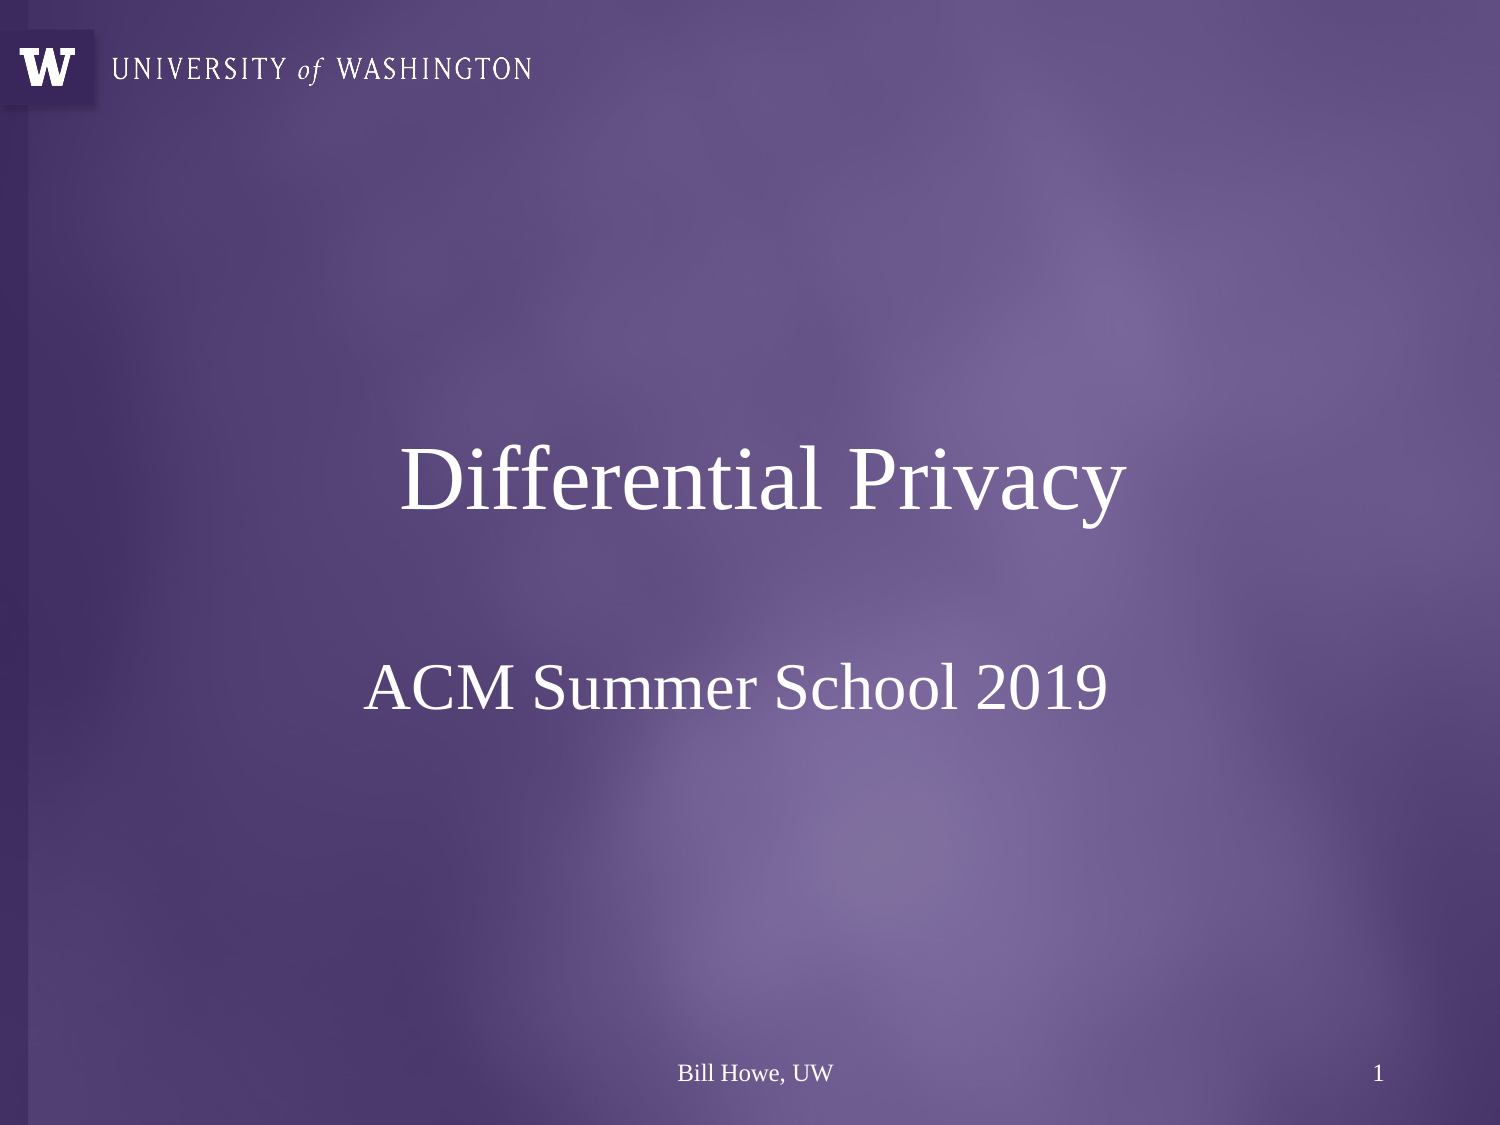

# Differential Privacy
ACM Summer School 2019
Bill Howe, UW
1